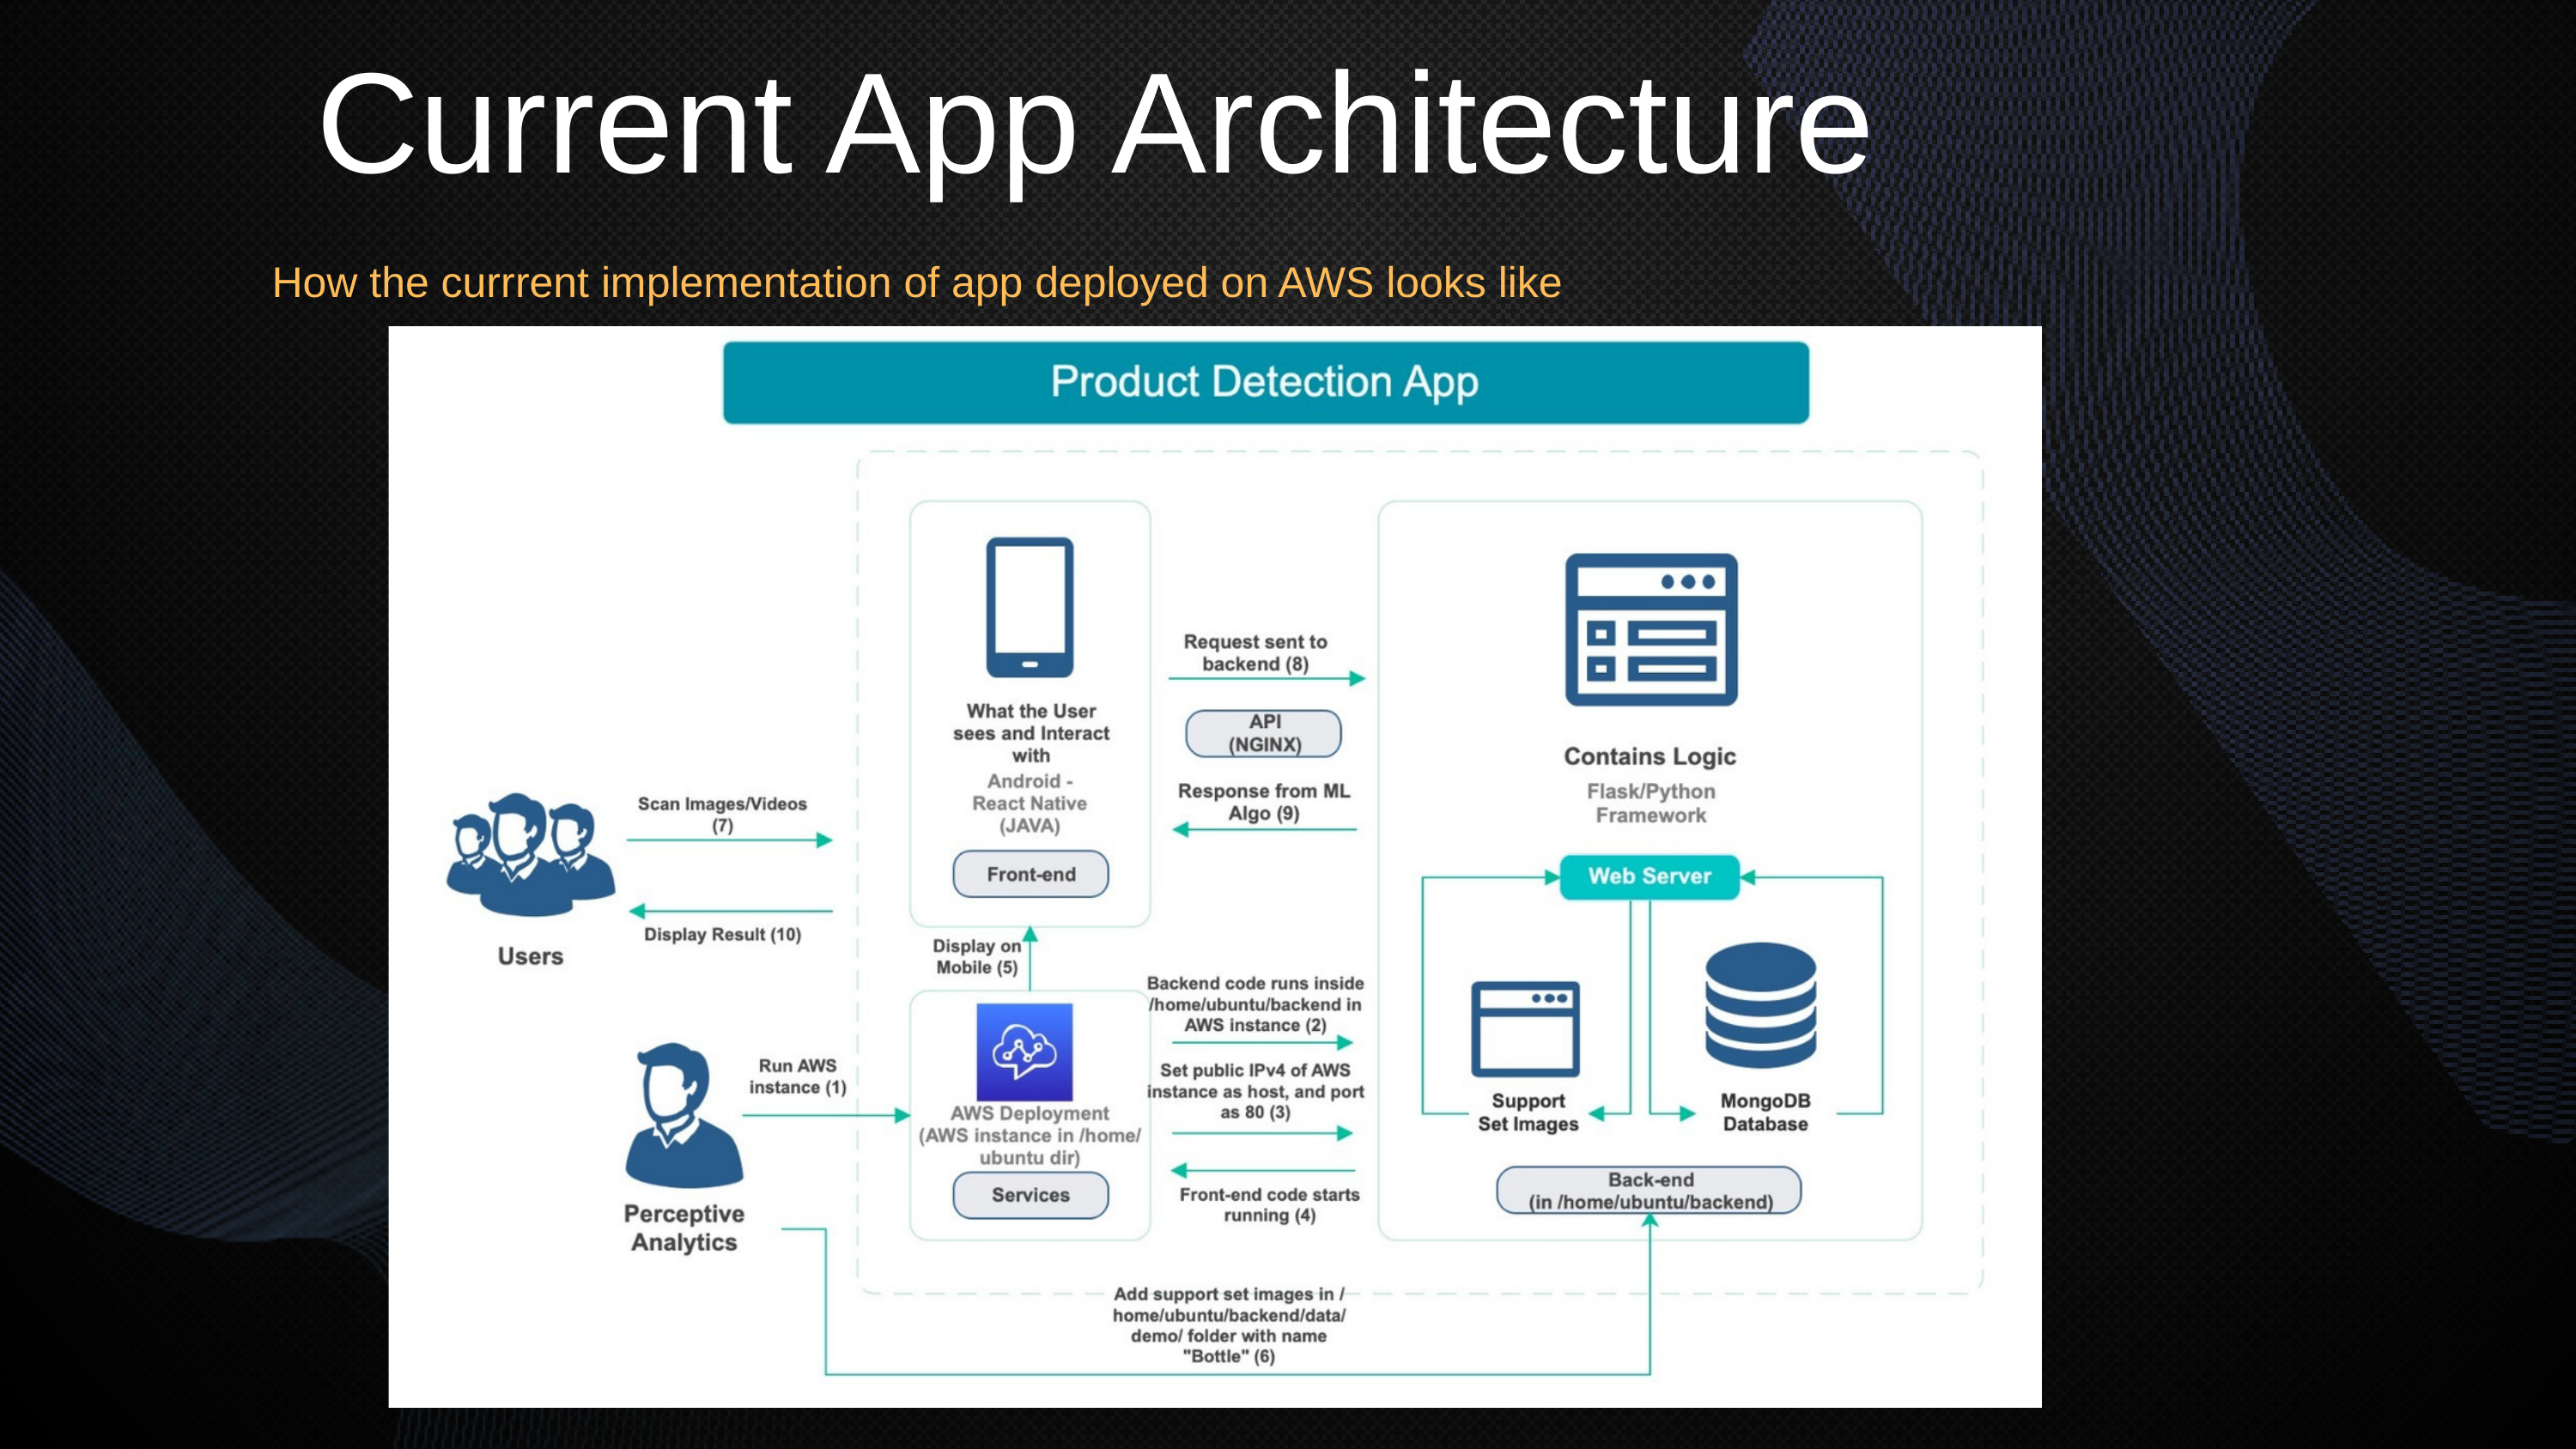

Current App Architecture
How the currrent implementation of app deployed on AWS looks like